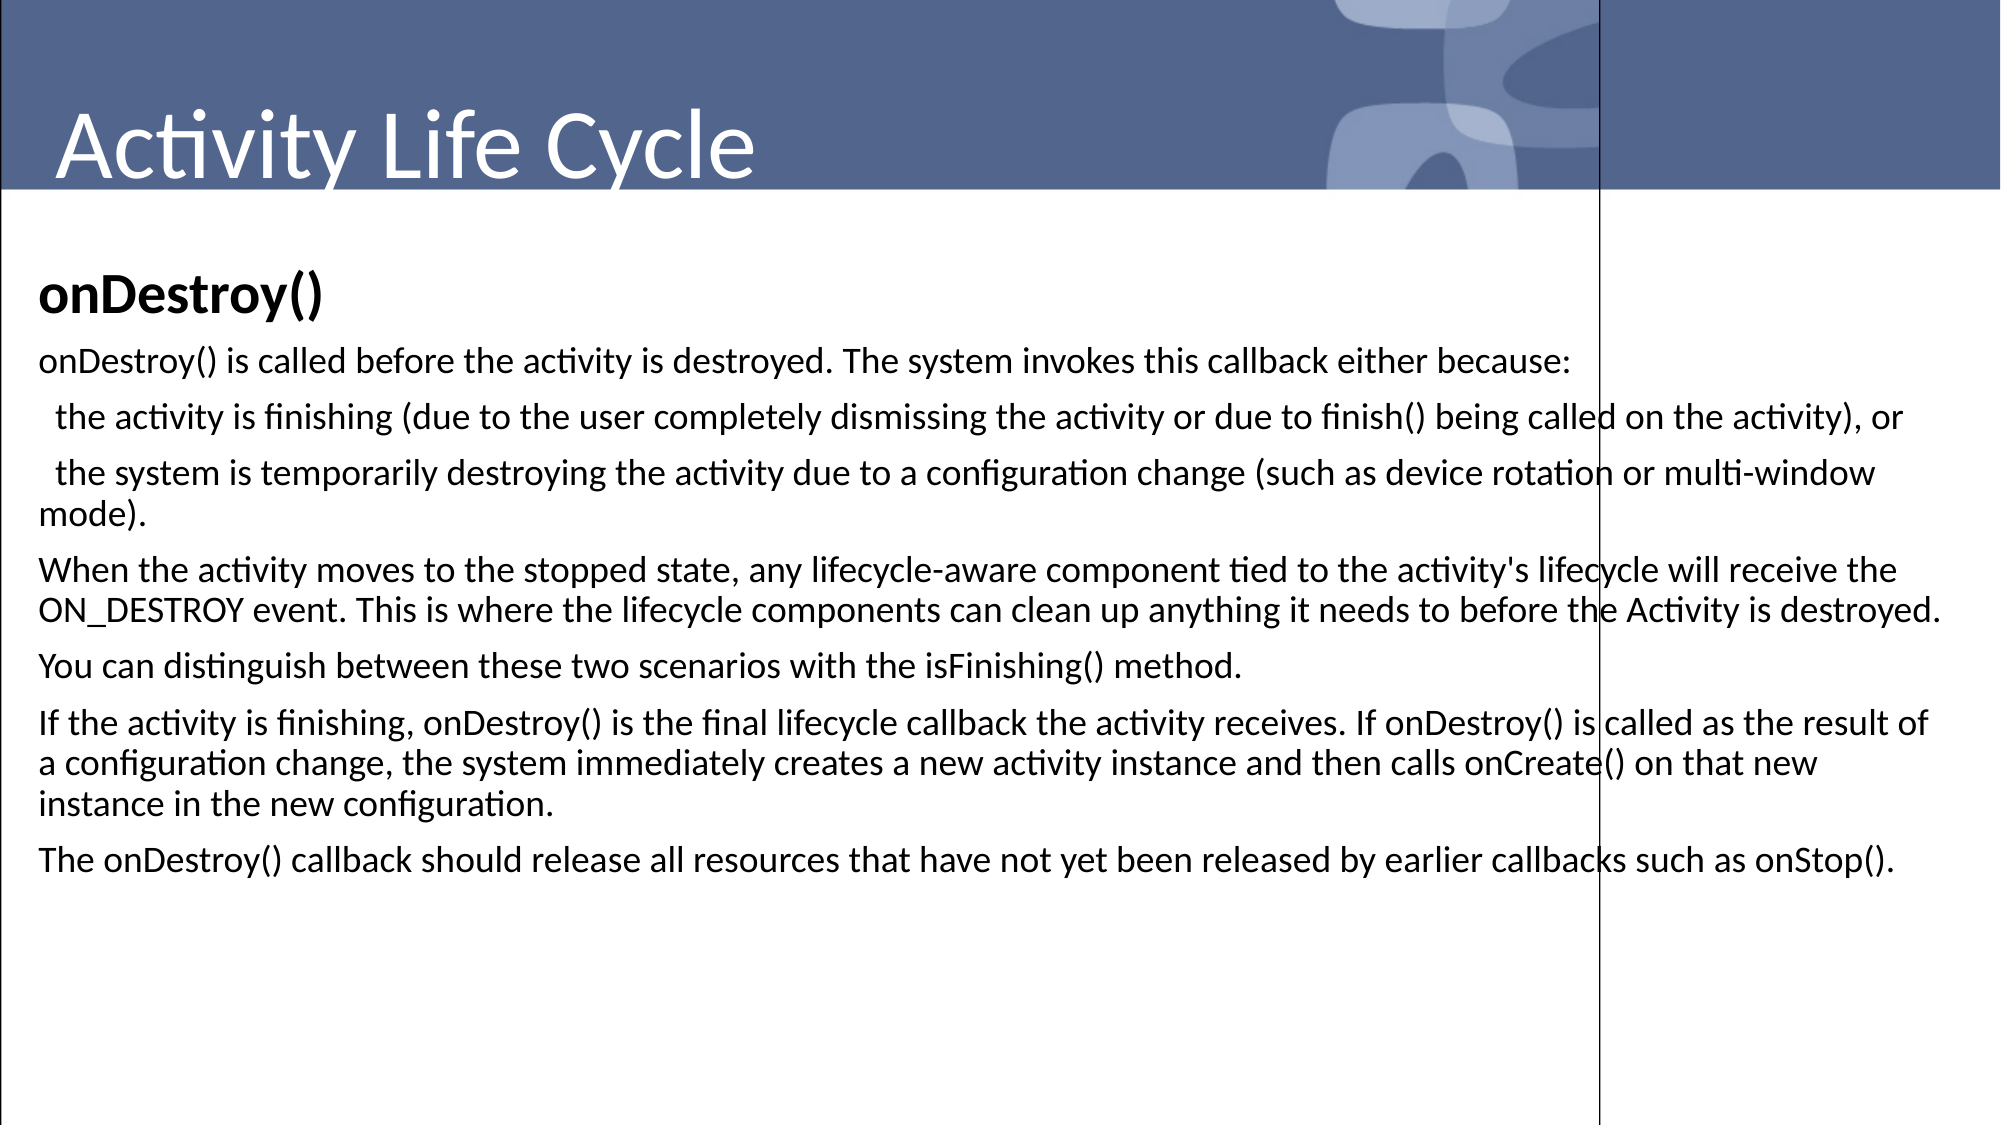

# Activity Life Cycle
onDestroy()
onDestroy() is called before the activity is destroyed. The system invokes this callback either because:
  the activity is finishing (due to the user completely dismissing the activity or due to finish() being called on the activity), or
  the system is temporarily destroying the activity due to a configuration change (such as device rotation or multi-window mode).
When the activity moves to the stopped state, any lifecycle-aware component tied to the activity's lifecycle will receive the ON_DESTROY event. This is where the lifecycle components can clean up anything it needs to before the Activity is destroyed.
You can distinguish between these two scenarios with the isFinishing() method.
If the activity is finishing, onDestroy() is the final lifecycle callback the activity receives. If onDestroy() is called as the result of a configuration change, the system immediately creates a new activity instance and then calls onCreate() on that new instance in the new configuration.
The onDestroy() callback should release all resources that have not yet been released by earlier callbacks such as onStop().